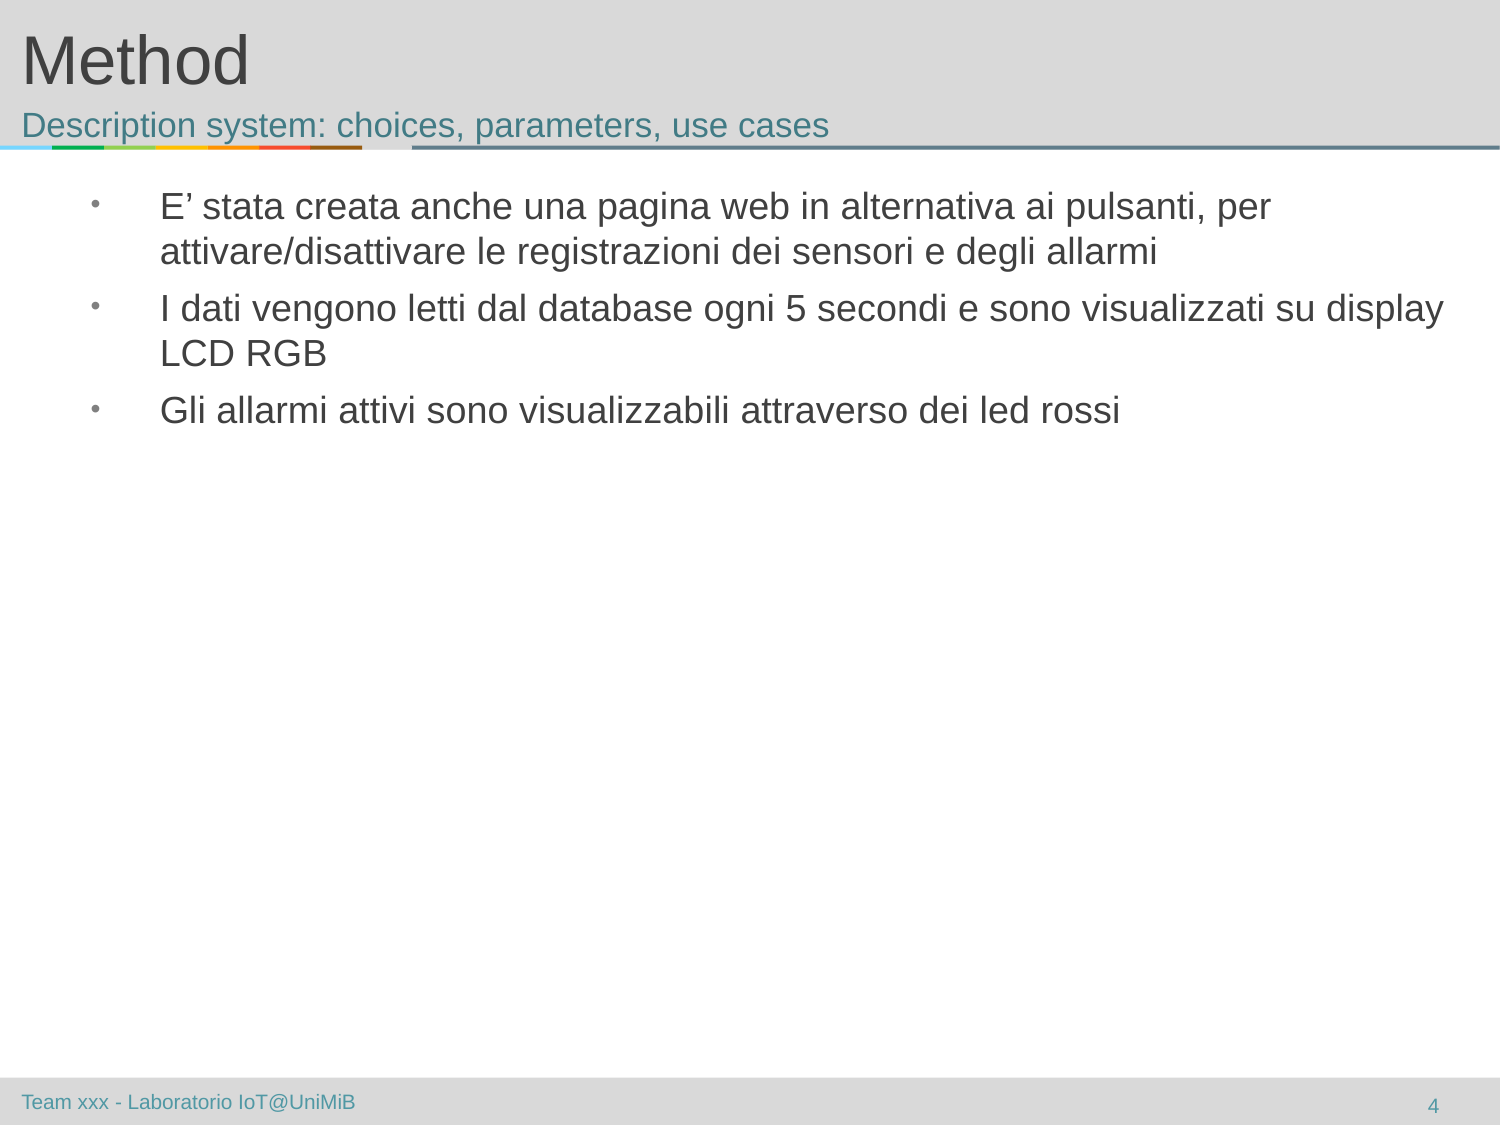

# Method
Description system: choices, parameters, use cases
E’ stata creata anche una pagina web in alternativa ai pulsanti, per attivare/disattivare le registrazioni dei sensori e degli allarmi
I dati vengono letti dal database ogni 5 secondi e sono visualizzati su display LCD RGB
Gli allarmi attivi sono visualizzabili attraverso dei led rossi

4
Team xxx - Laboratorio IoT@UniMiB